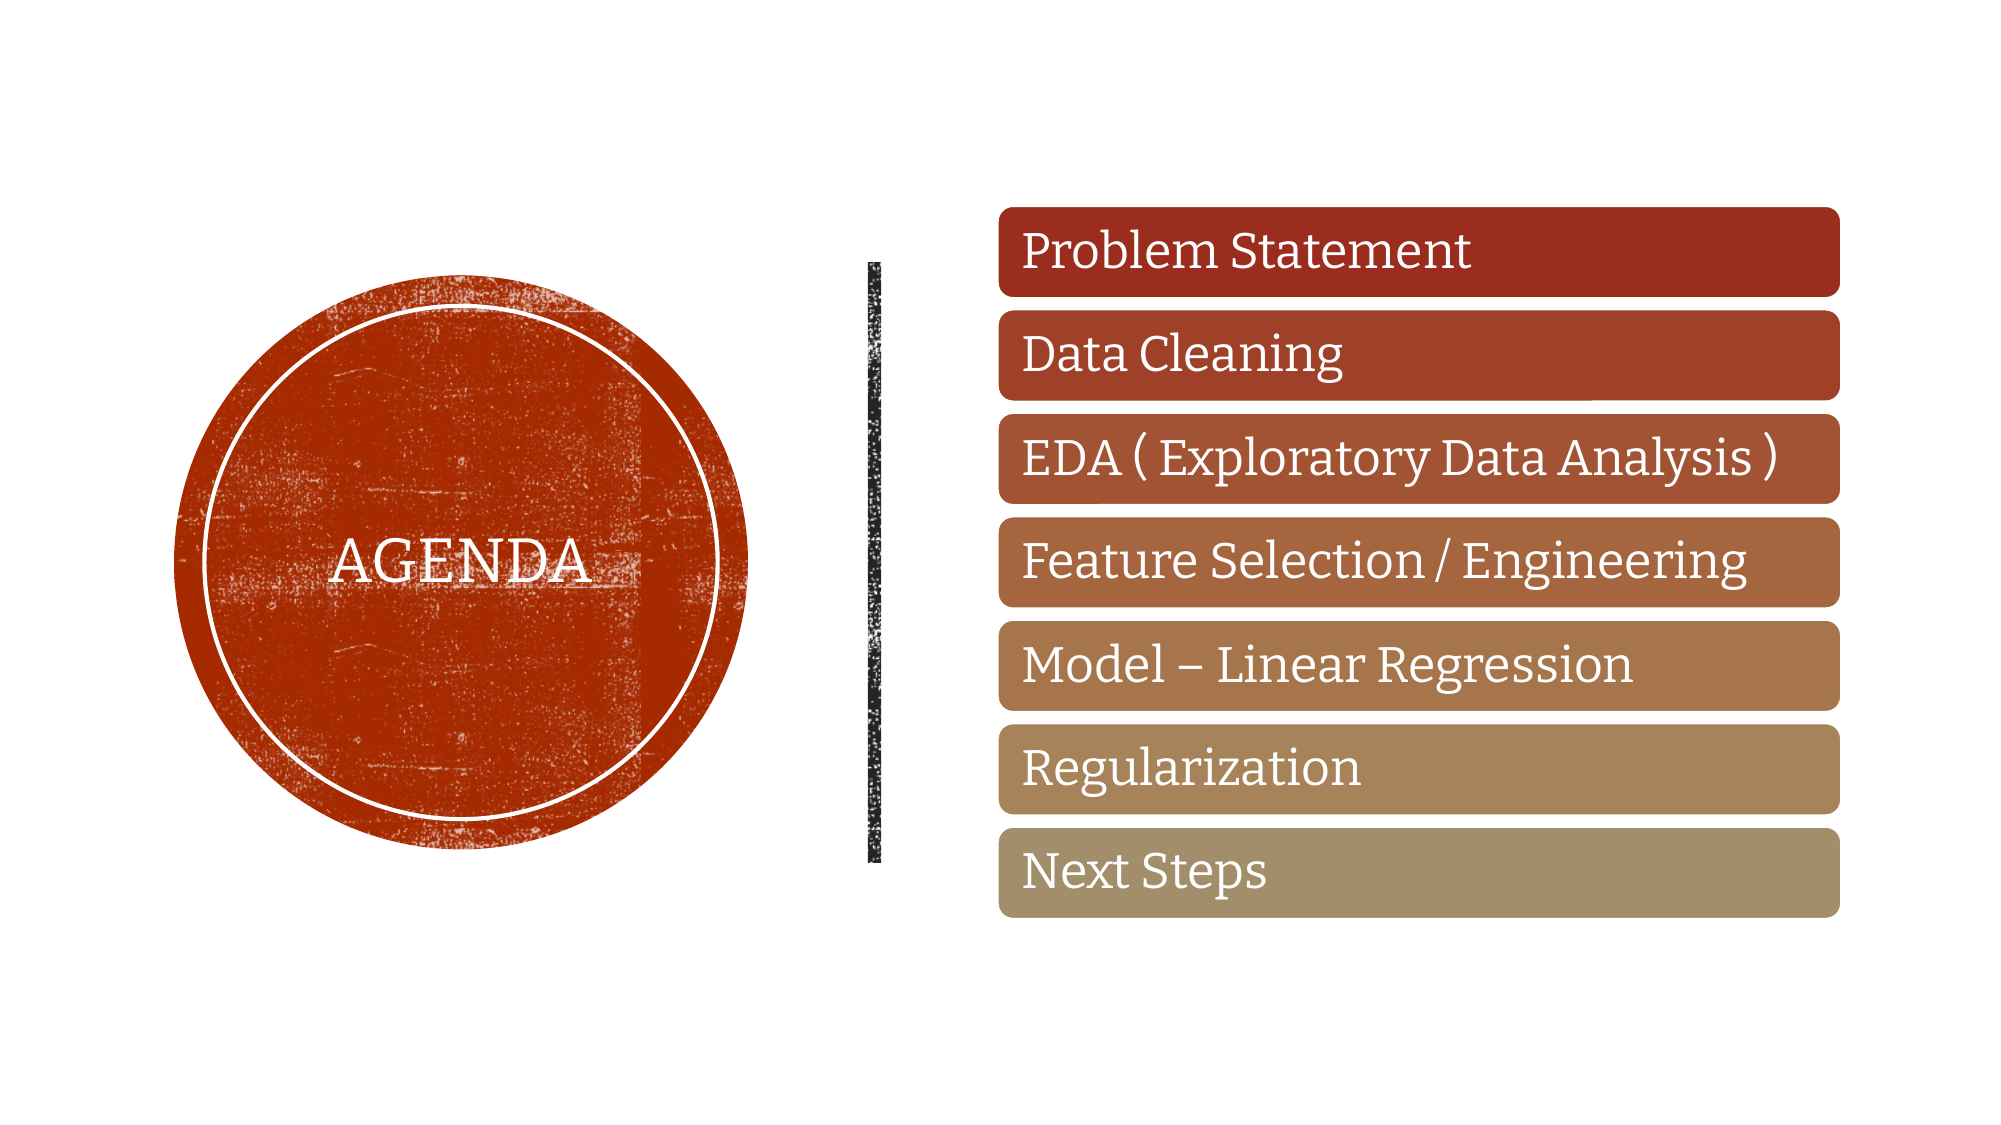

Problem Statement
Data Cleaning
EDA ( Exploratory Data Analysis )
Feature Selection / Engineering
Model – Linear Regression
Regularization
Next Steps

# Agenda